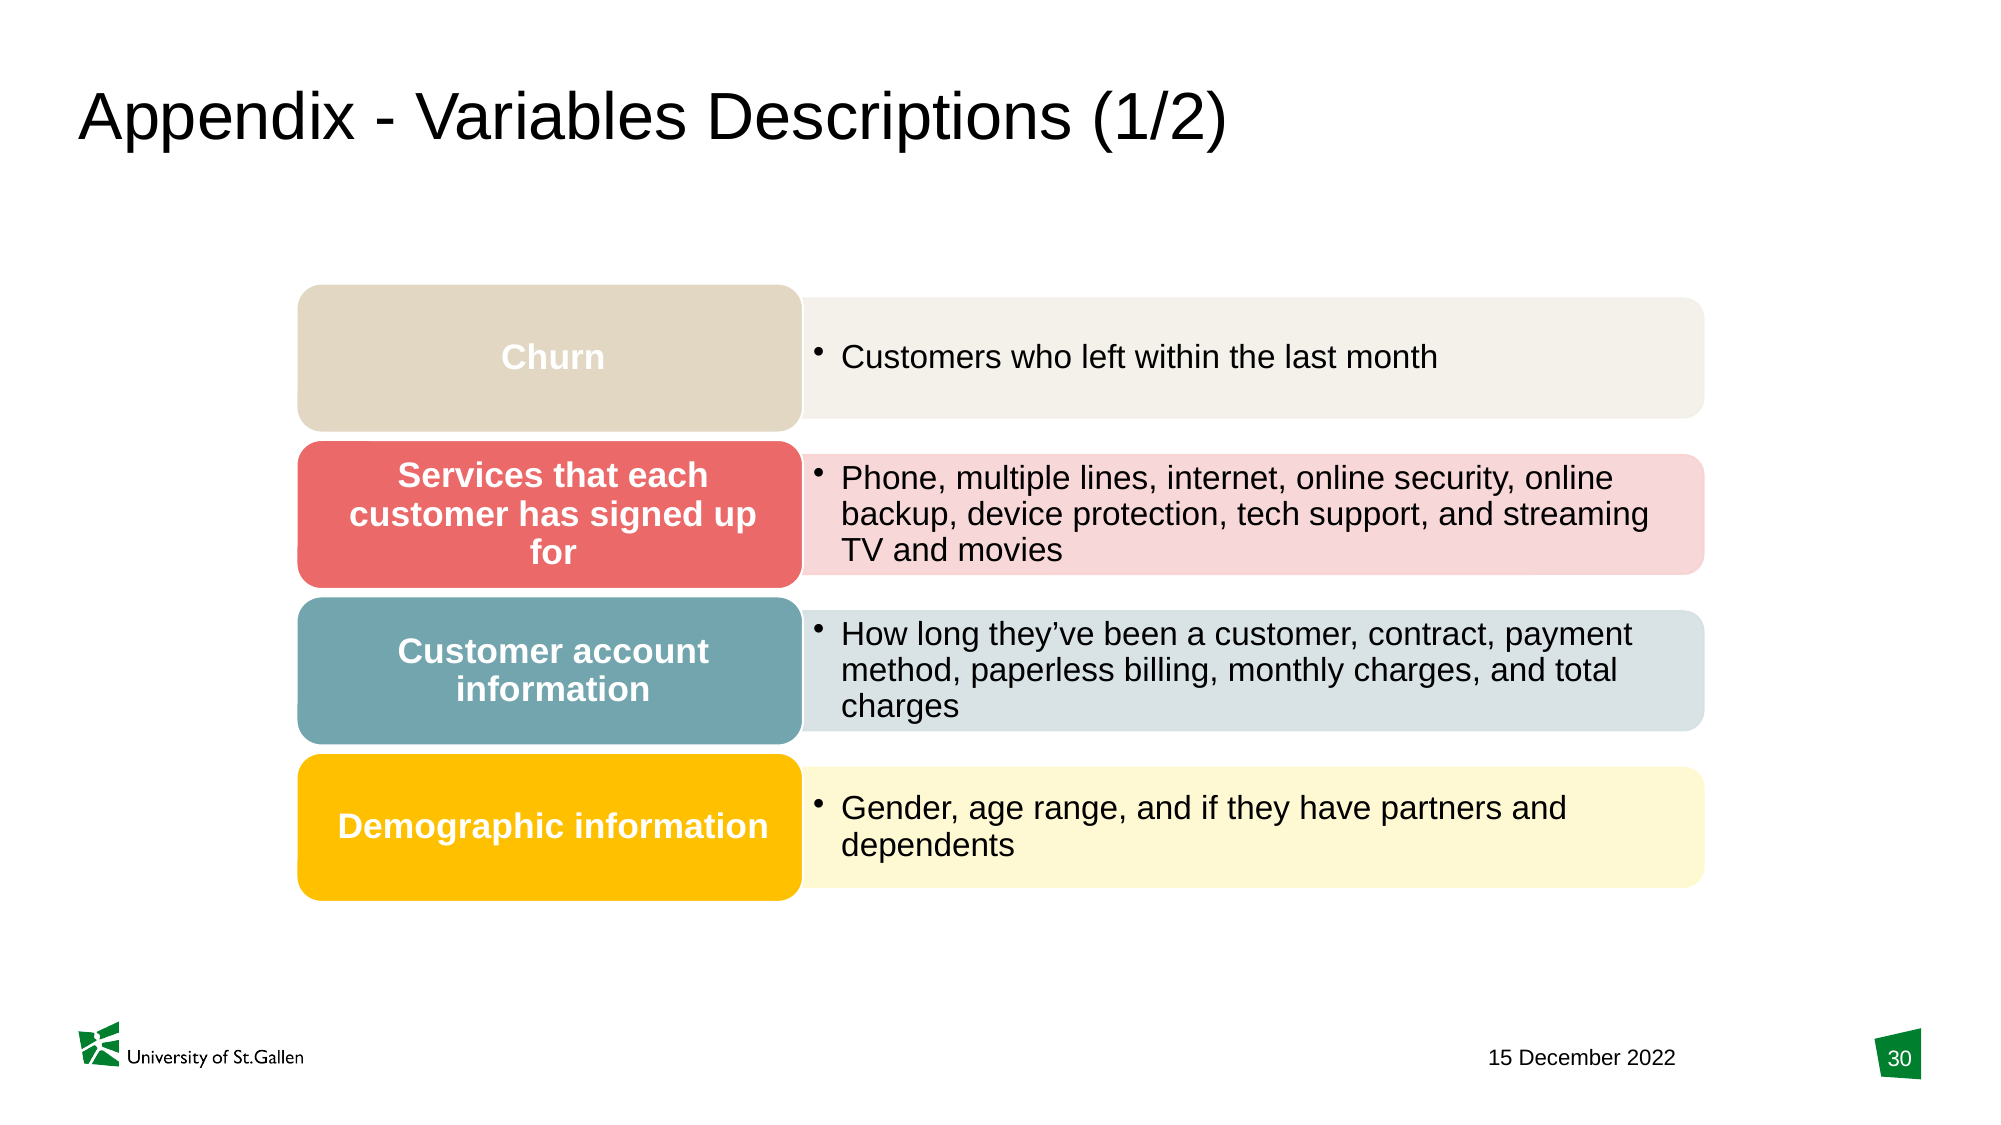

# Appendix - Variables Descriptions (1/2)
Customers who left within the last month
Churn
Phone, multiple lines, internet, online security, online backup, device protection, tech support, and streaming TV and movies
Services that each customer has signed up for
How long they’ve been a customer, contract, payment method, paperless billing, monthly charges, and total charges
Customer account information
Gender, age range, and if they have partners and dependents
Demographic information
30